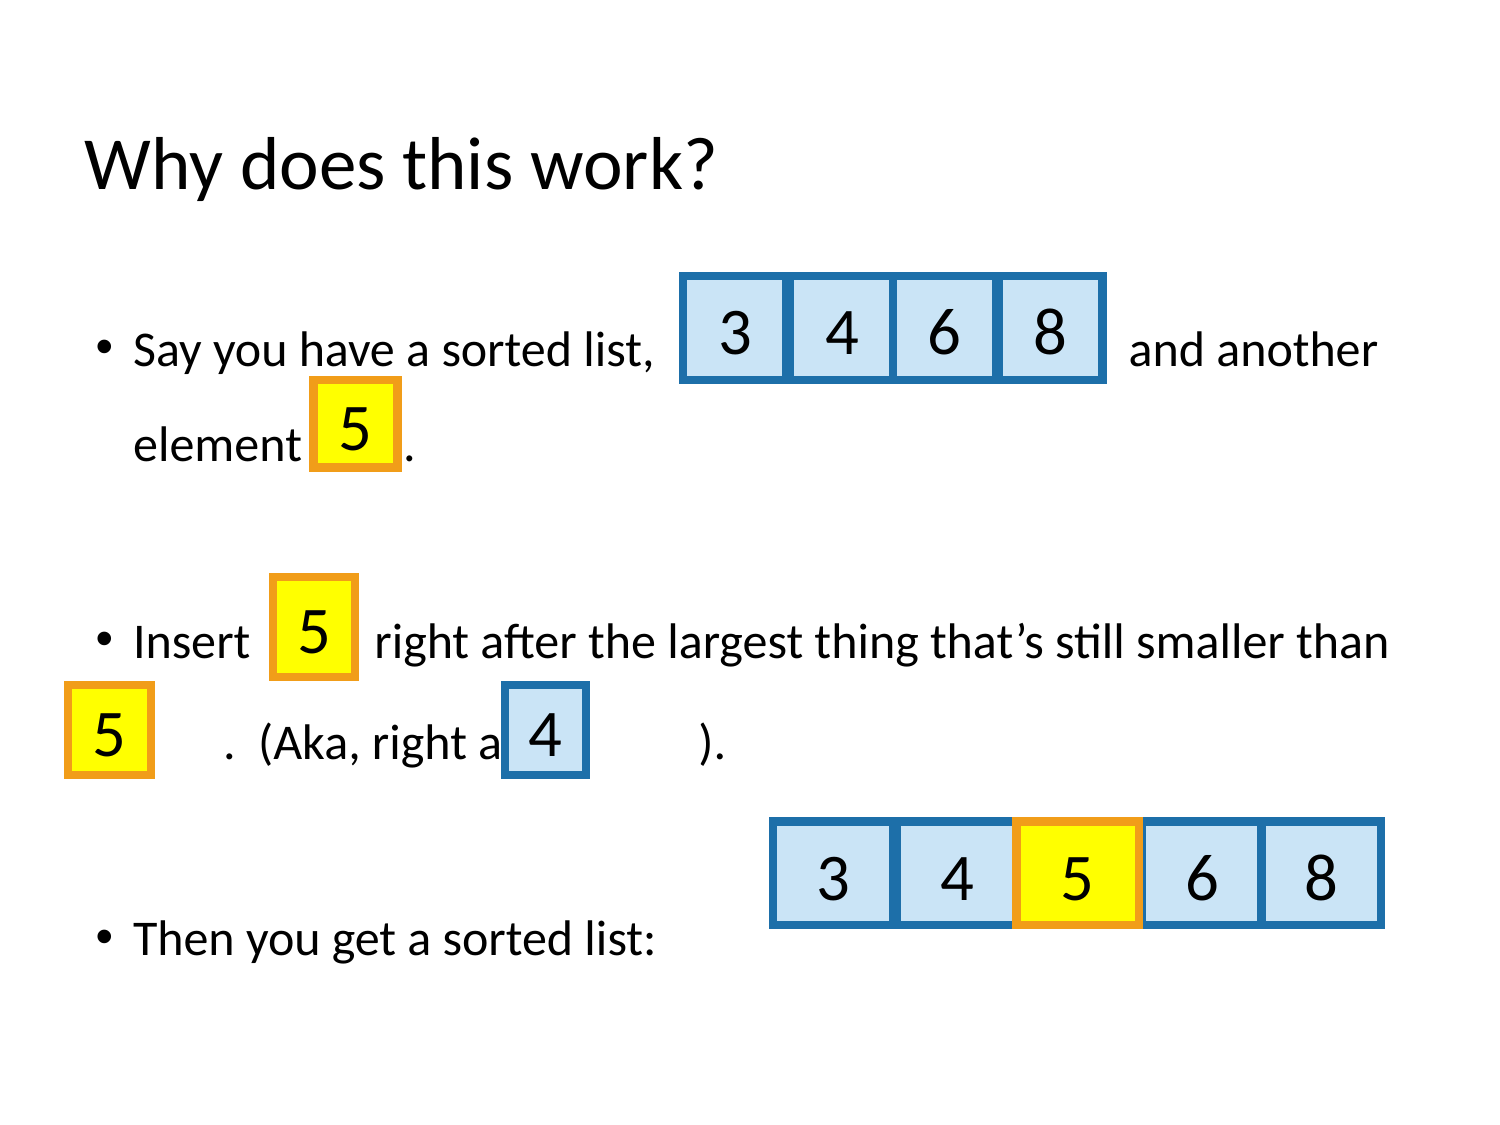

# Why does this work?
Say you have a sorted list,                                  ,       and another element         .

Insert           right after the largest thing that’s still smaller than           .  (Aka, right after           ).

Then you get a sorted list:

4
3
6
8
5
5
4
5
4
3
6
8
5